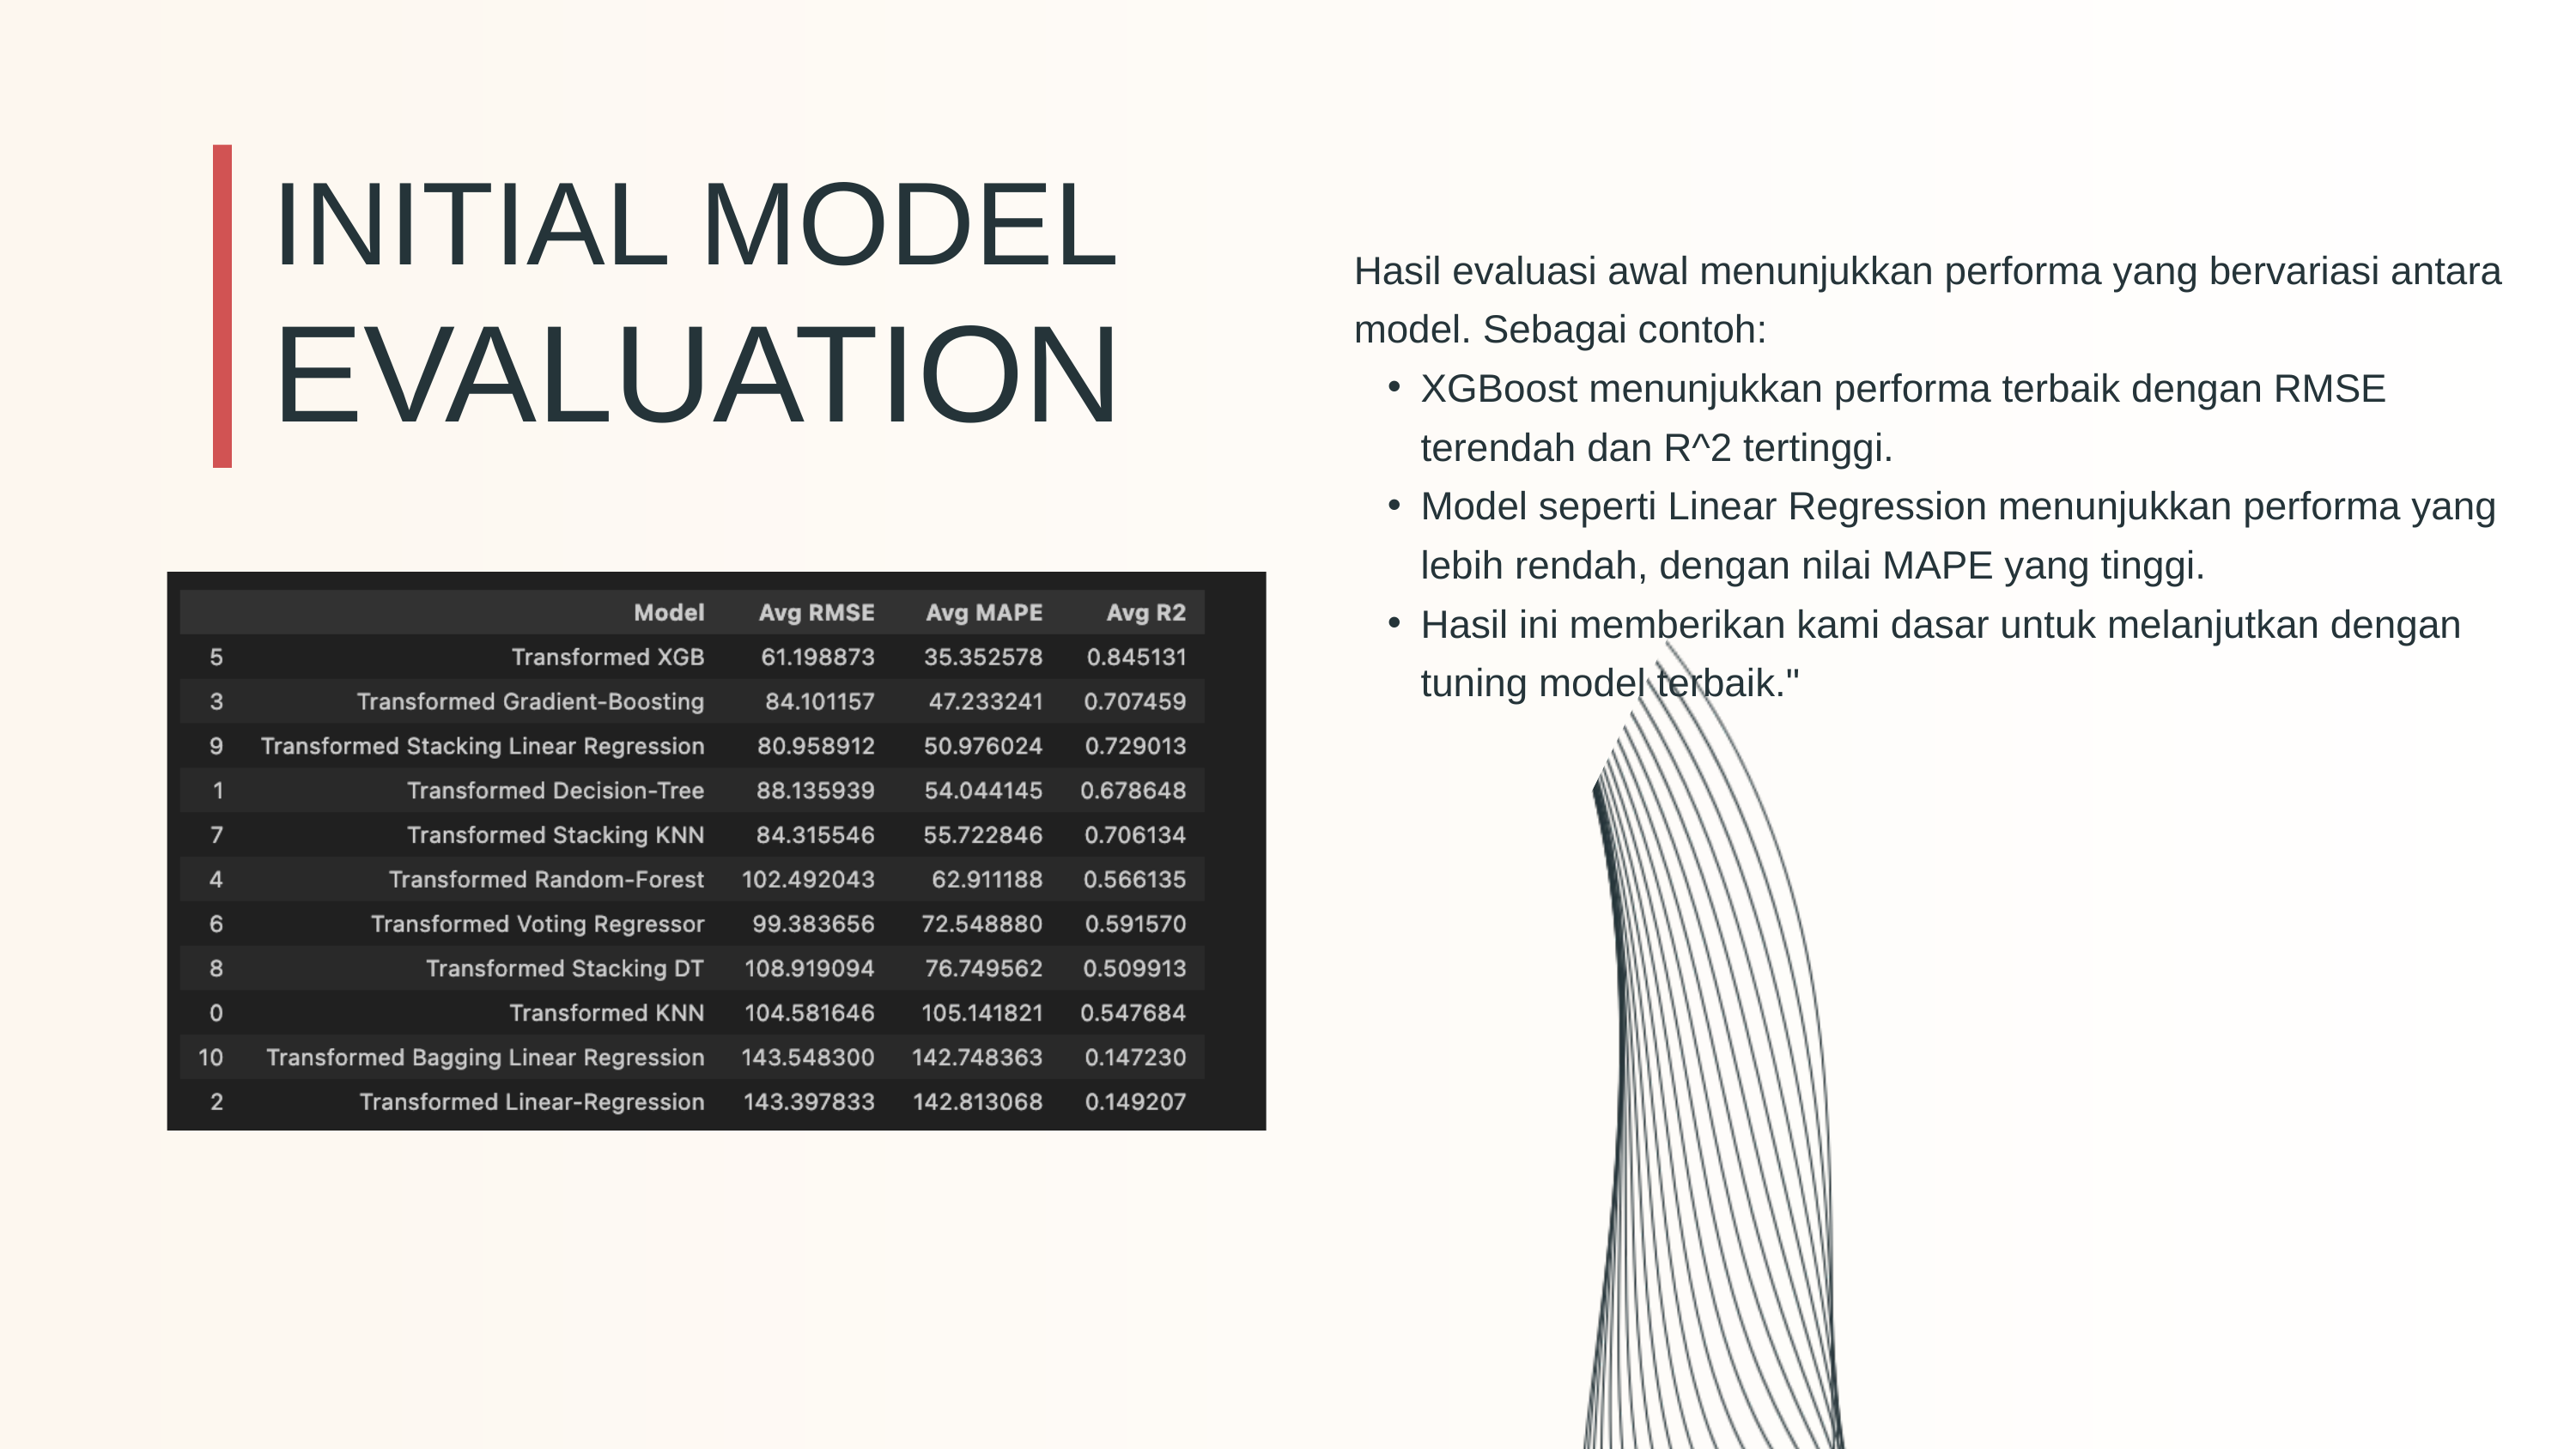

INITIAL MODEL
Hasil evaluasi awal menunjukkan performa yang bervariasi antara model. Sebagai contoh:
XGBoost menunjukkan performa terbaik dengan RMSE terendah dan R^2 tertinggi.
Model seperti Linear Regression menunjukkan performa yang lebih rendah, dengan nilai MAPE yang tinggi.
Hasil ini memberikan kami dasar untuk melanjutkan dengan tuning model terbaik."

EVALUATION